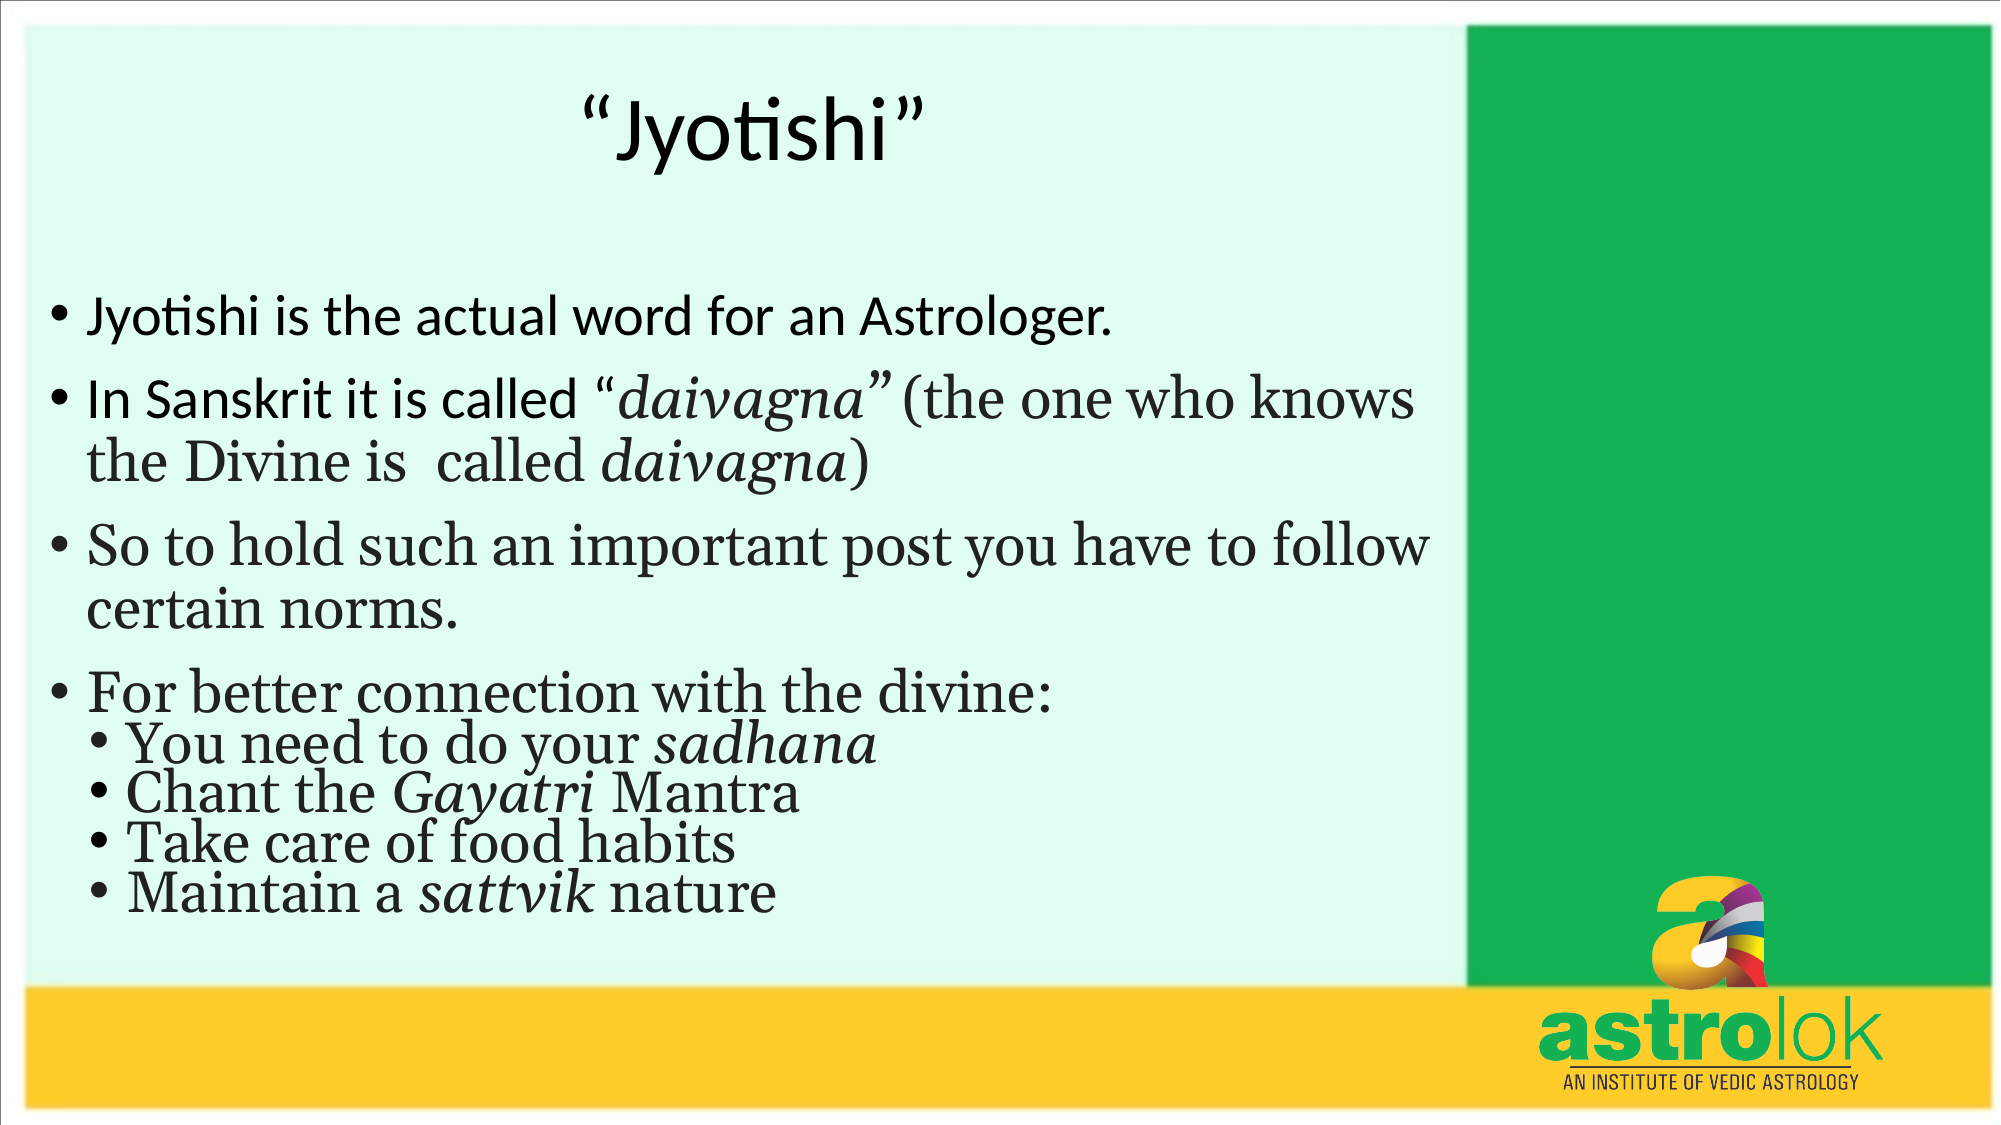

# “Jyotishi”
Jyotishi is the actual word for an Astrologer.
In Sanskrit it is called “daivagna” (the one who knows the Divine is  called daivagna)
So to hold such an important post you have to follow certain norms.
For better connection with the divine:
You need to do your sadhana
Chant the Gayatri Mantra
Take care of food habits
Maintain a sattvik nature